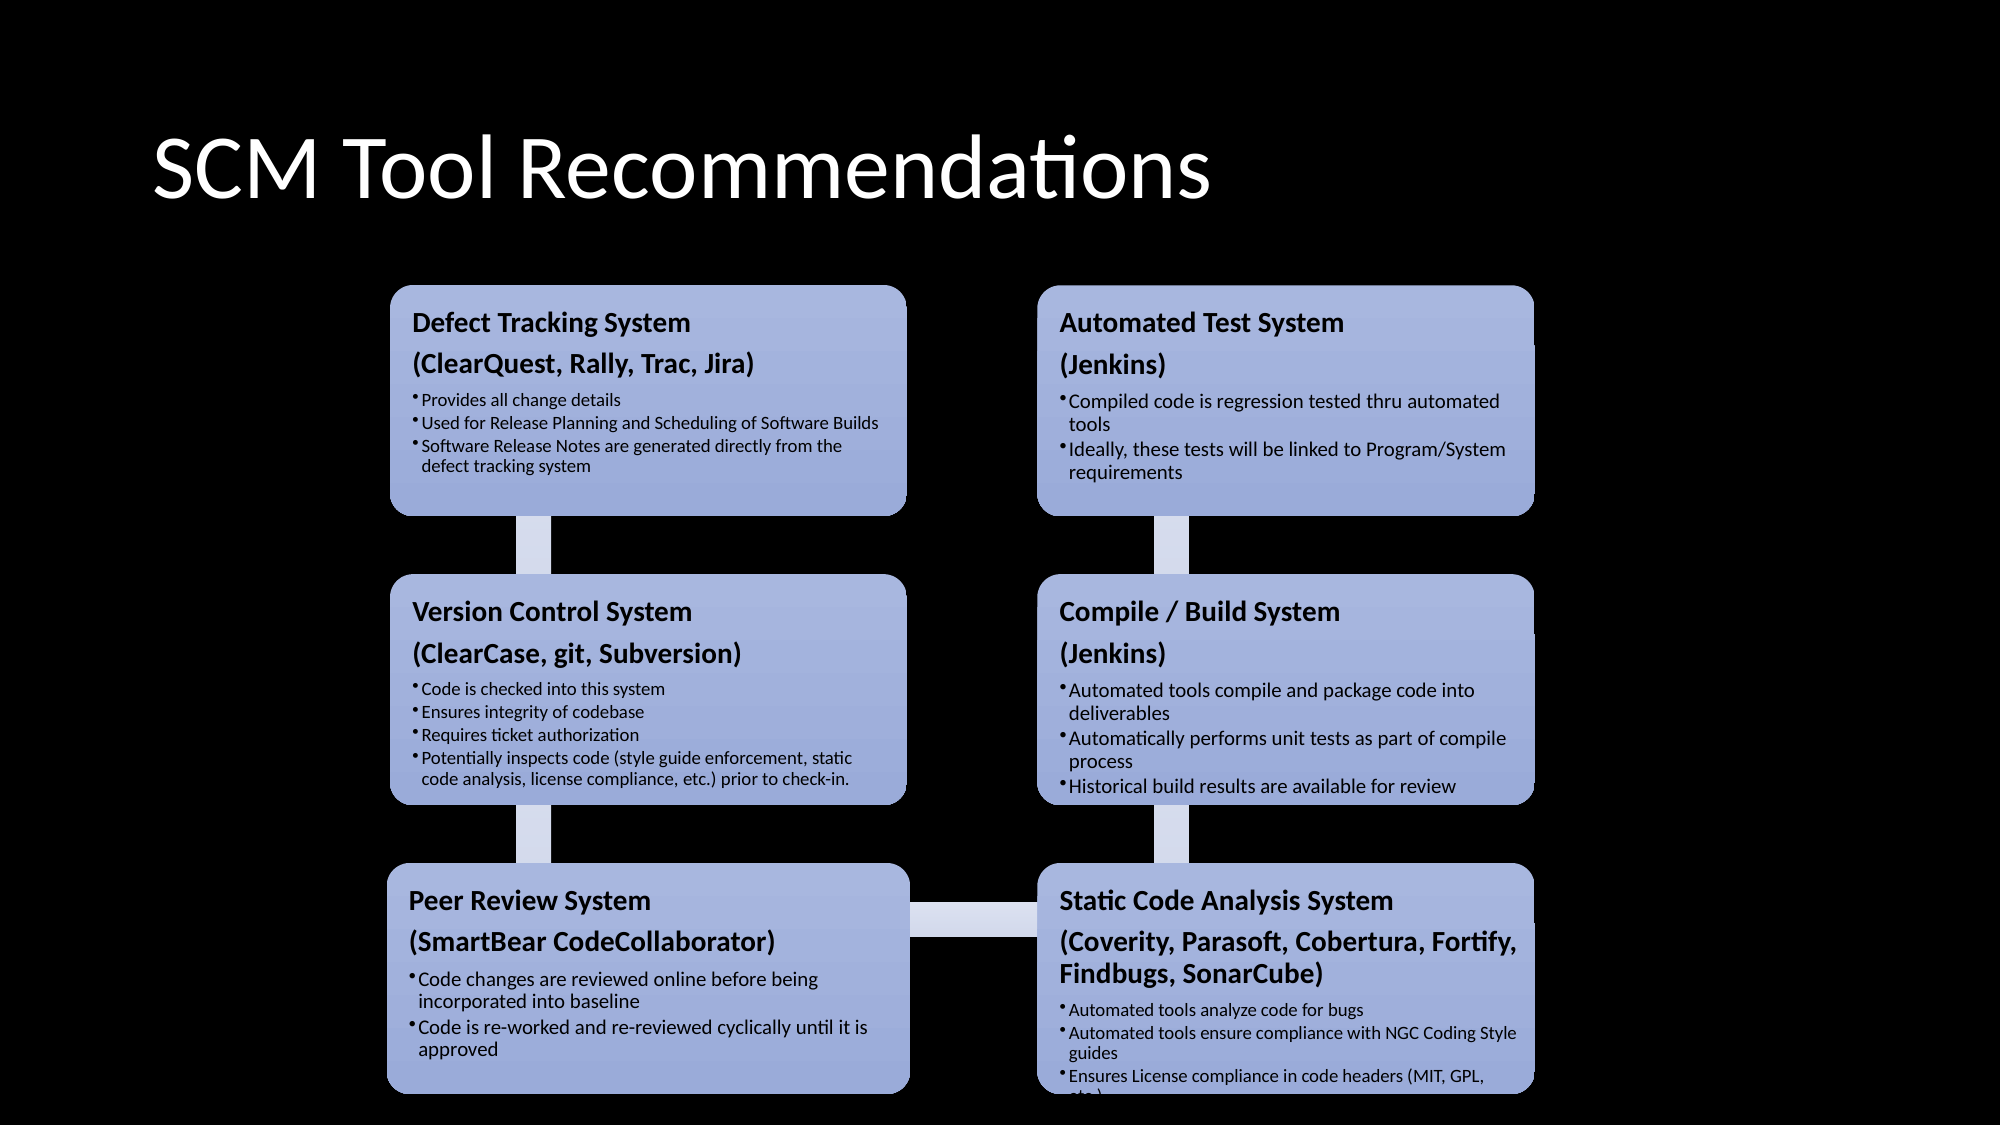

# SCM Tool Recommendations
Defect Tracking System
(ClearQuest, Rally, Trac, Jira)
Provides all change details
Used for Release Planning and Scheduling of Software Builds
Software Release Notes are generated directly from the defect tracking system
Version Control System
(ClearCase, git, Subversion)
Code is checked into this system
Ensures integrity of codebase
Requires ticket authorization
Potentially inspects code (style guide enforcement, static code analysis, license compliance, etc.) prior to check-in.
Peer Review System
(SmartBear CodeCollaborator)
Code changes are reviewed online before being incorporated into baseline
Code is re-worked and re-reviewed cyclically until it is approved
Static Code Analysis System
(Coverity, Parasoft, Cobertura, Fortify, Findbugs, SonarCube)
Automated tools analyze code for bugs
Automated tools ensure compliance with NGC Coding Style guides
Ensures License compliance in code headers (MIT, GPL, etc.)
Compile / Build System
(Jenkins)
Automated tools compile and package code into deliverables
Automatically performs unit tests as part of compile process
Historical build results are available for review
Automated Test System
(Jenkins)
Compiled code is regression tested thru automated tools
Ideally, these tests will be linked to Program/System requirements